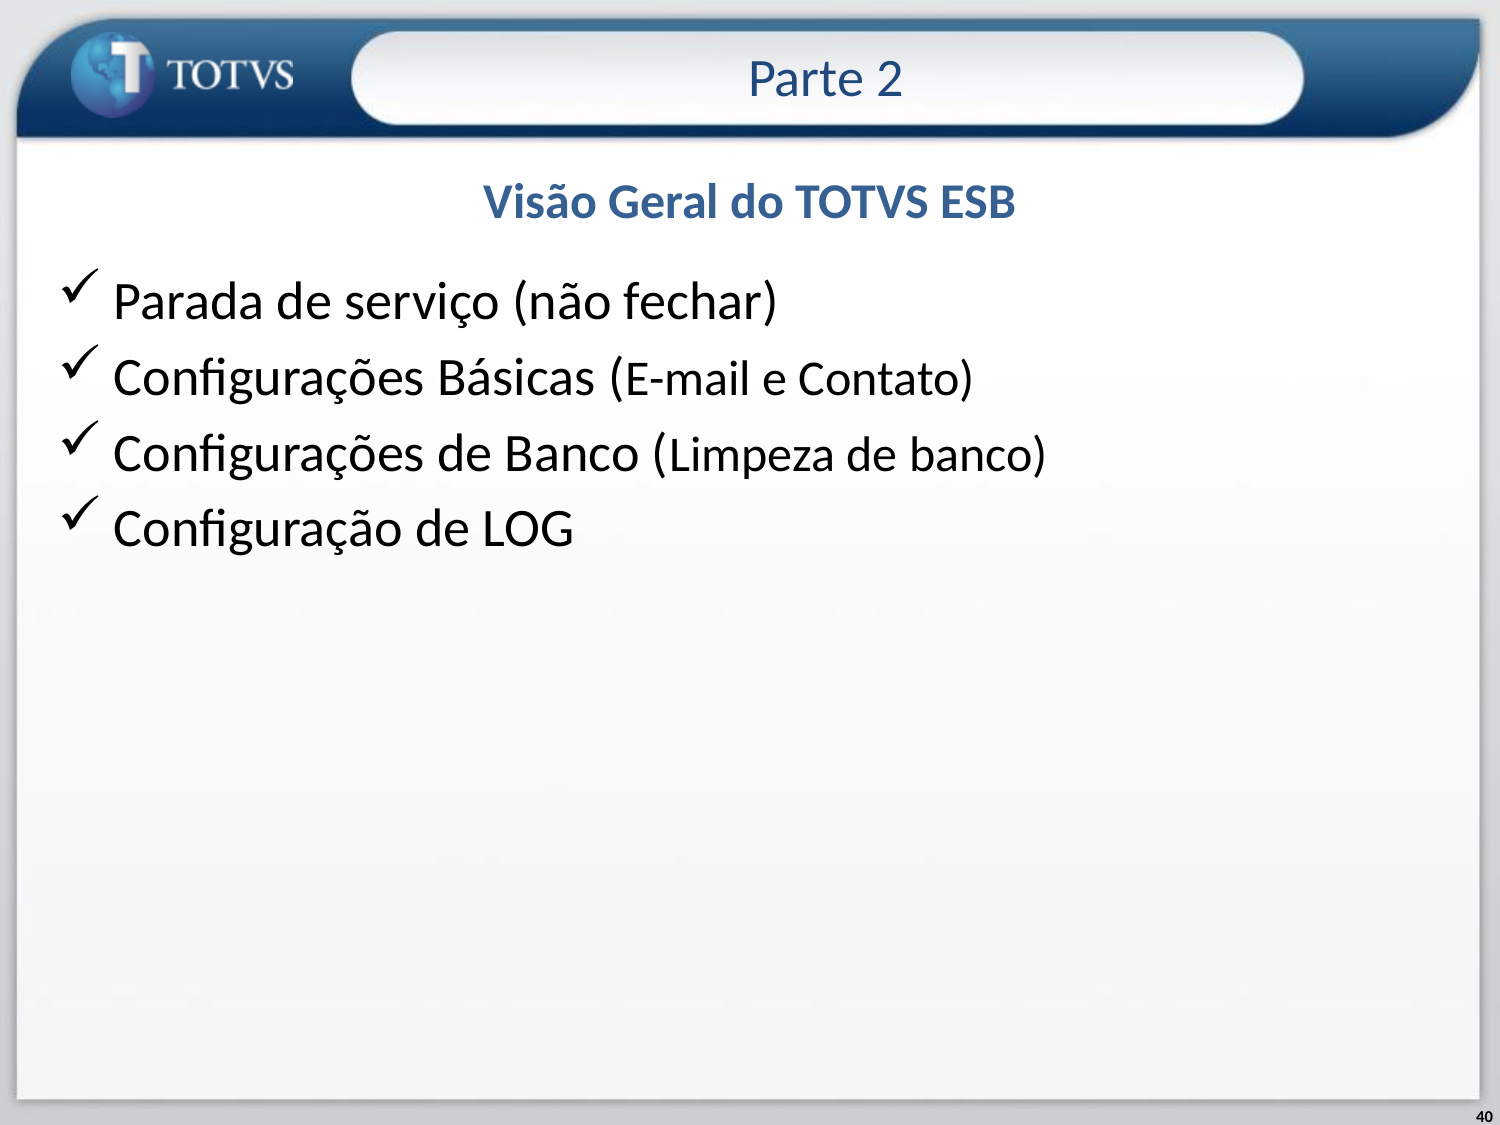

Parte 2
# Visão Geral do TOTVS ESB
Parada de serviço (não fechar)
Configurações Básicas (E-mail e Contato)
Configurações de Banco (Limpeza de banco)
Configuração de LOG
40